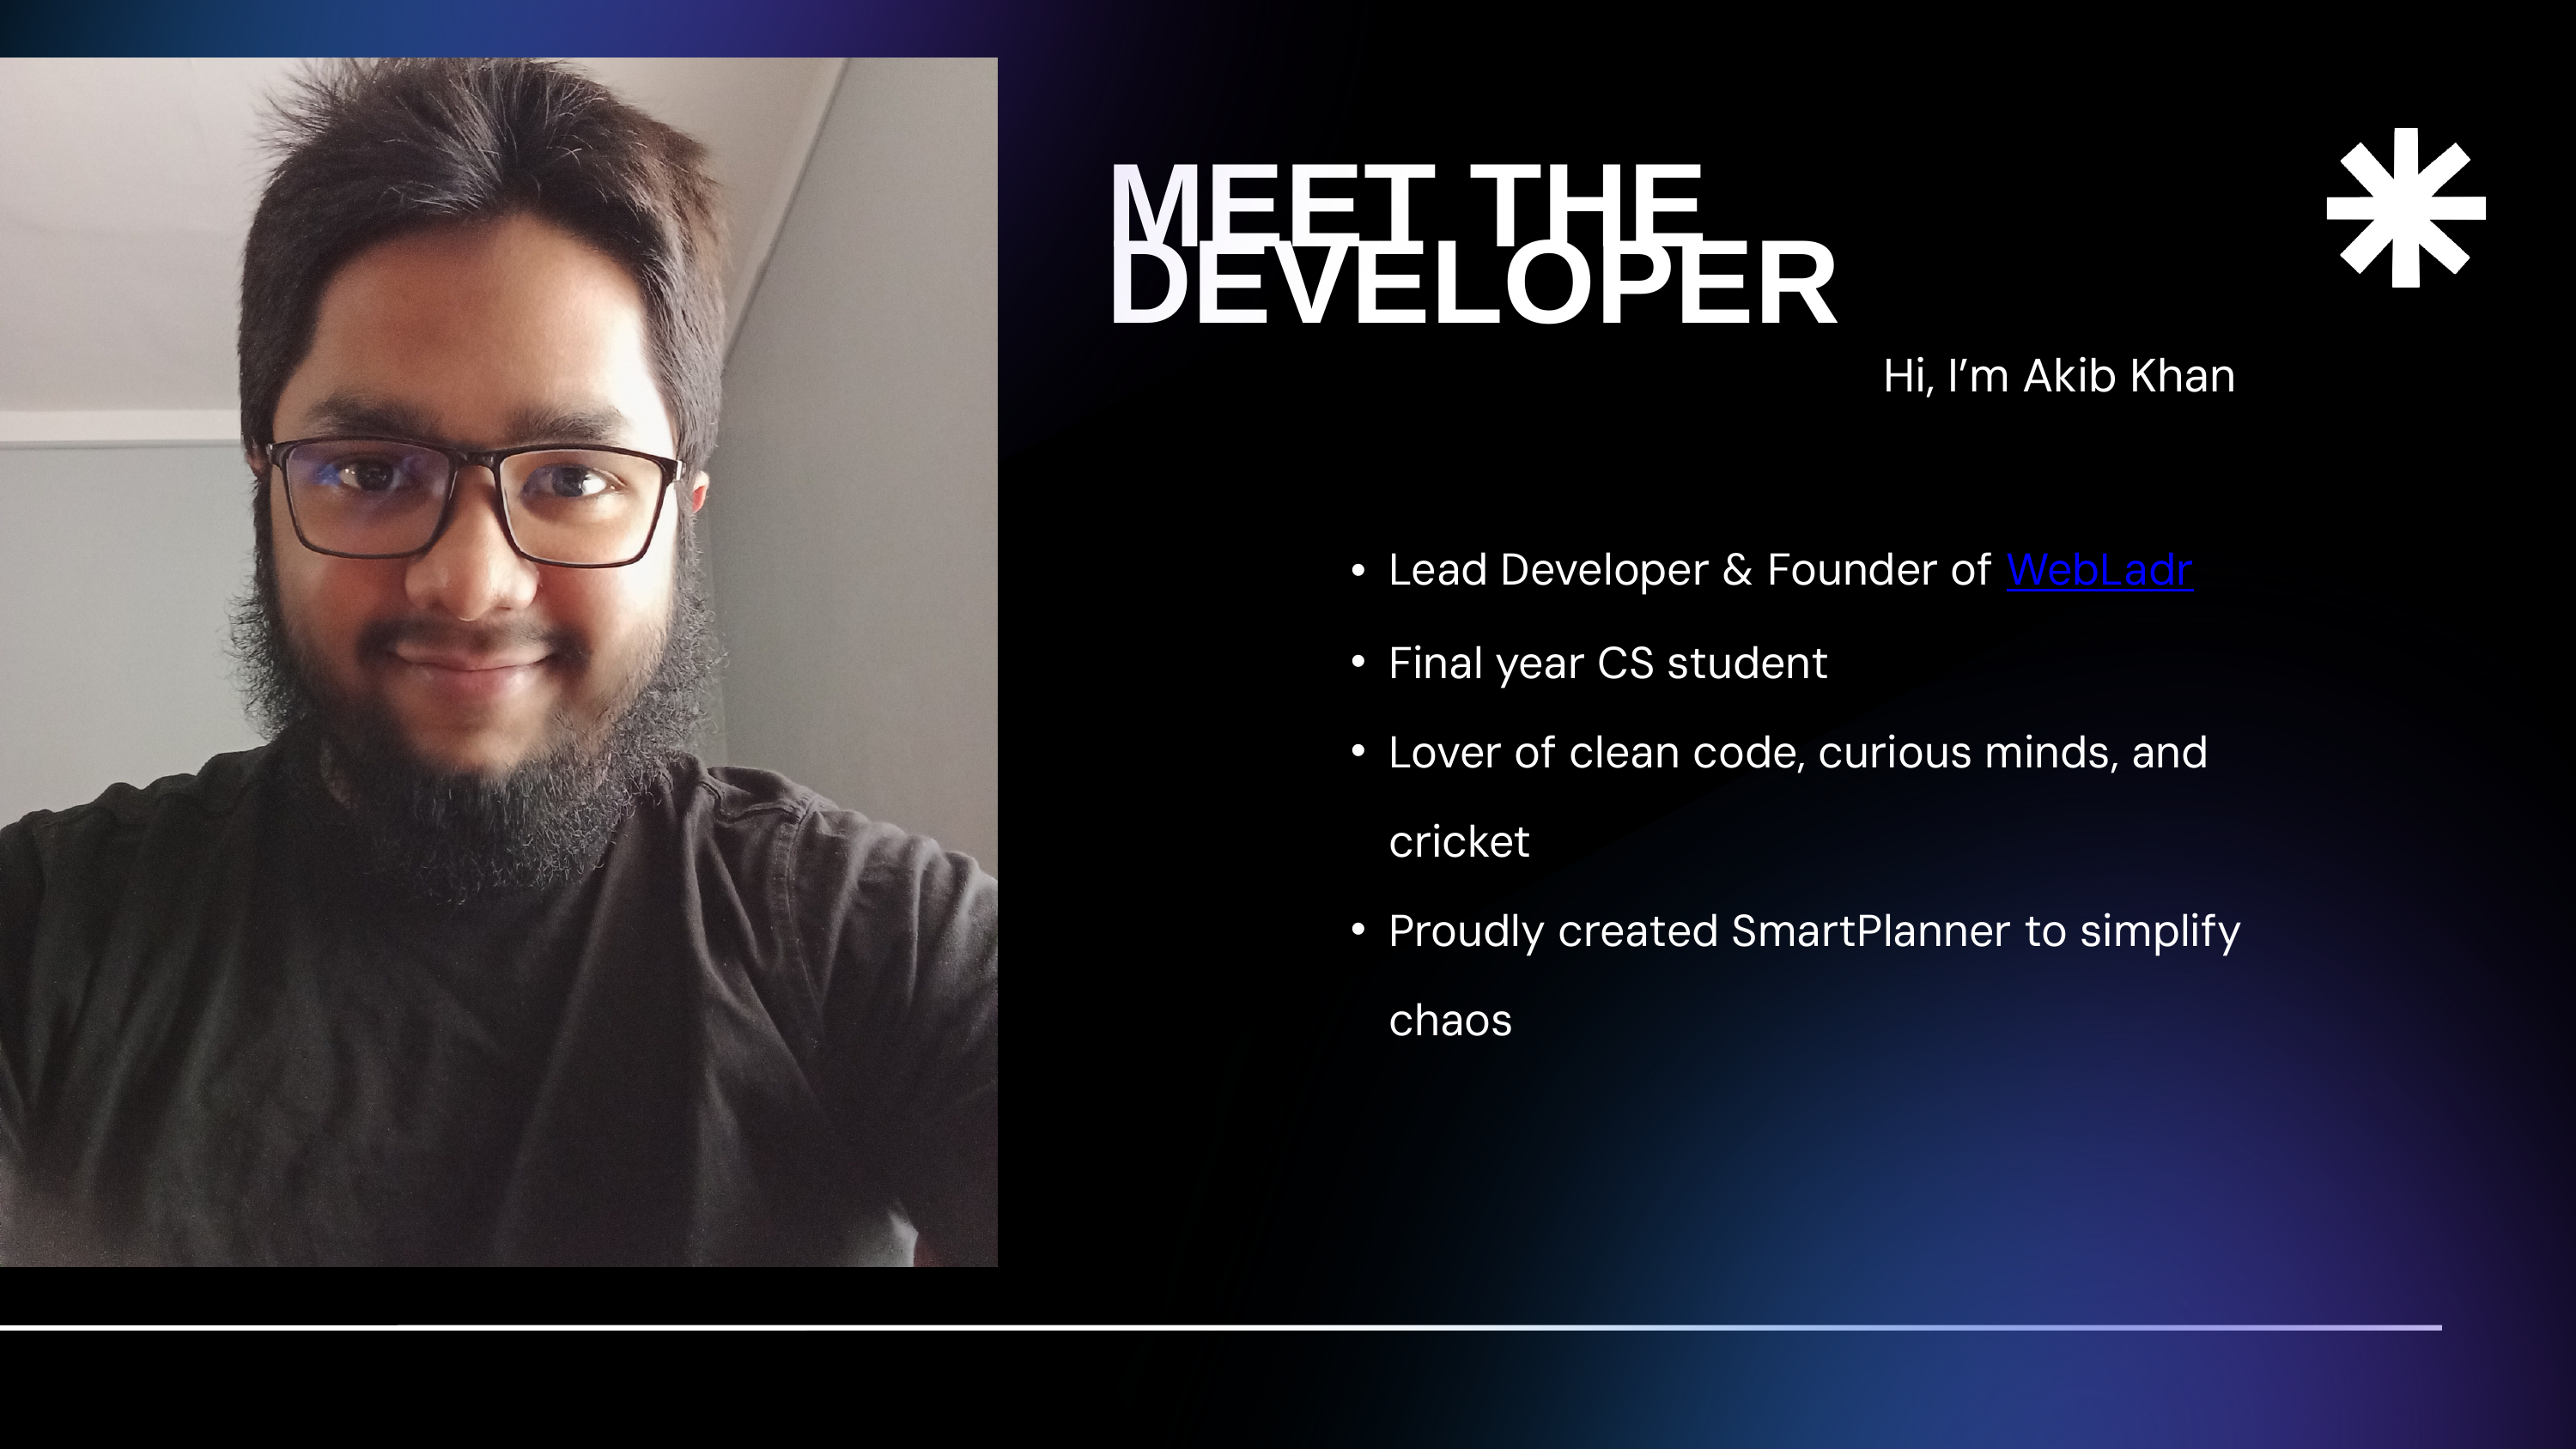

MEET THE DEVELOPER
Hi, I’m Akib Khan

Lead Developer & Founder of WebLadr
Final year CS student
Lover of clean code, curious minds, and cricket
Proudly created SmartPlanner to simplify chaos